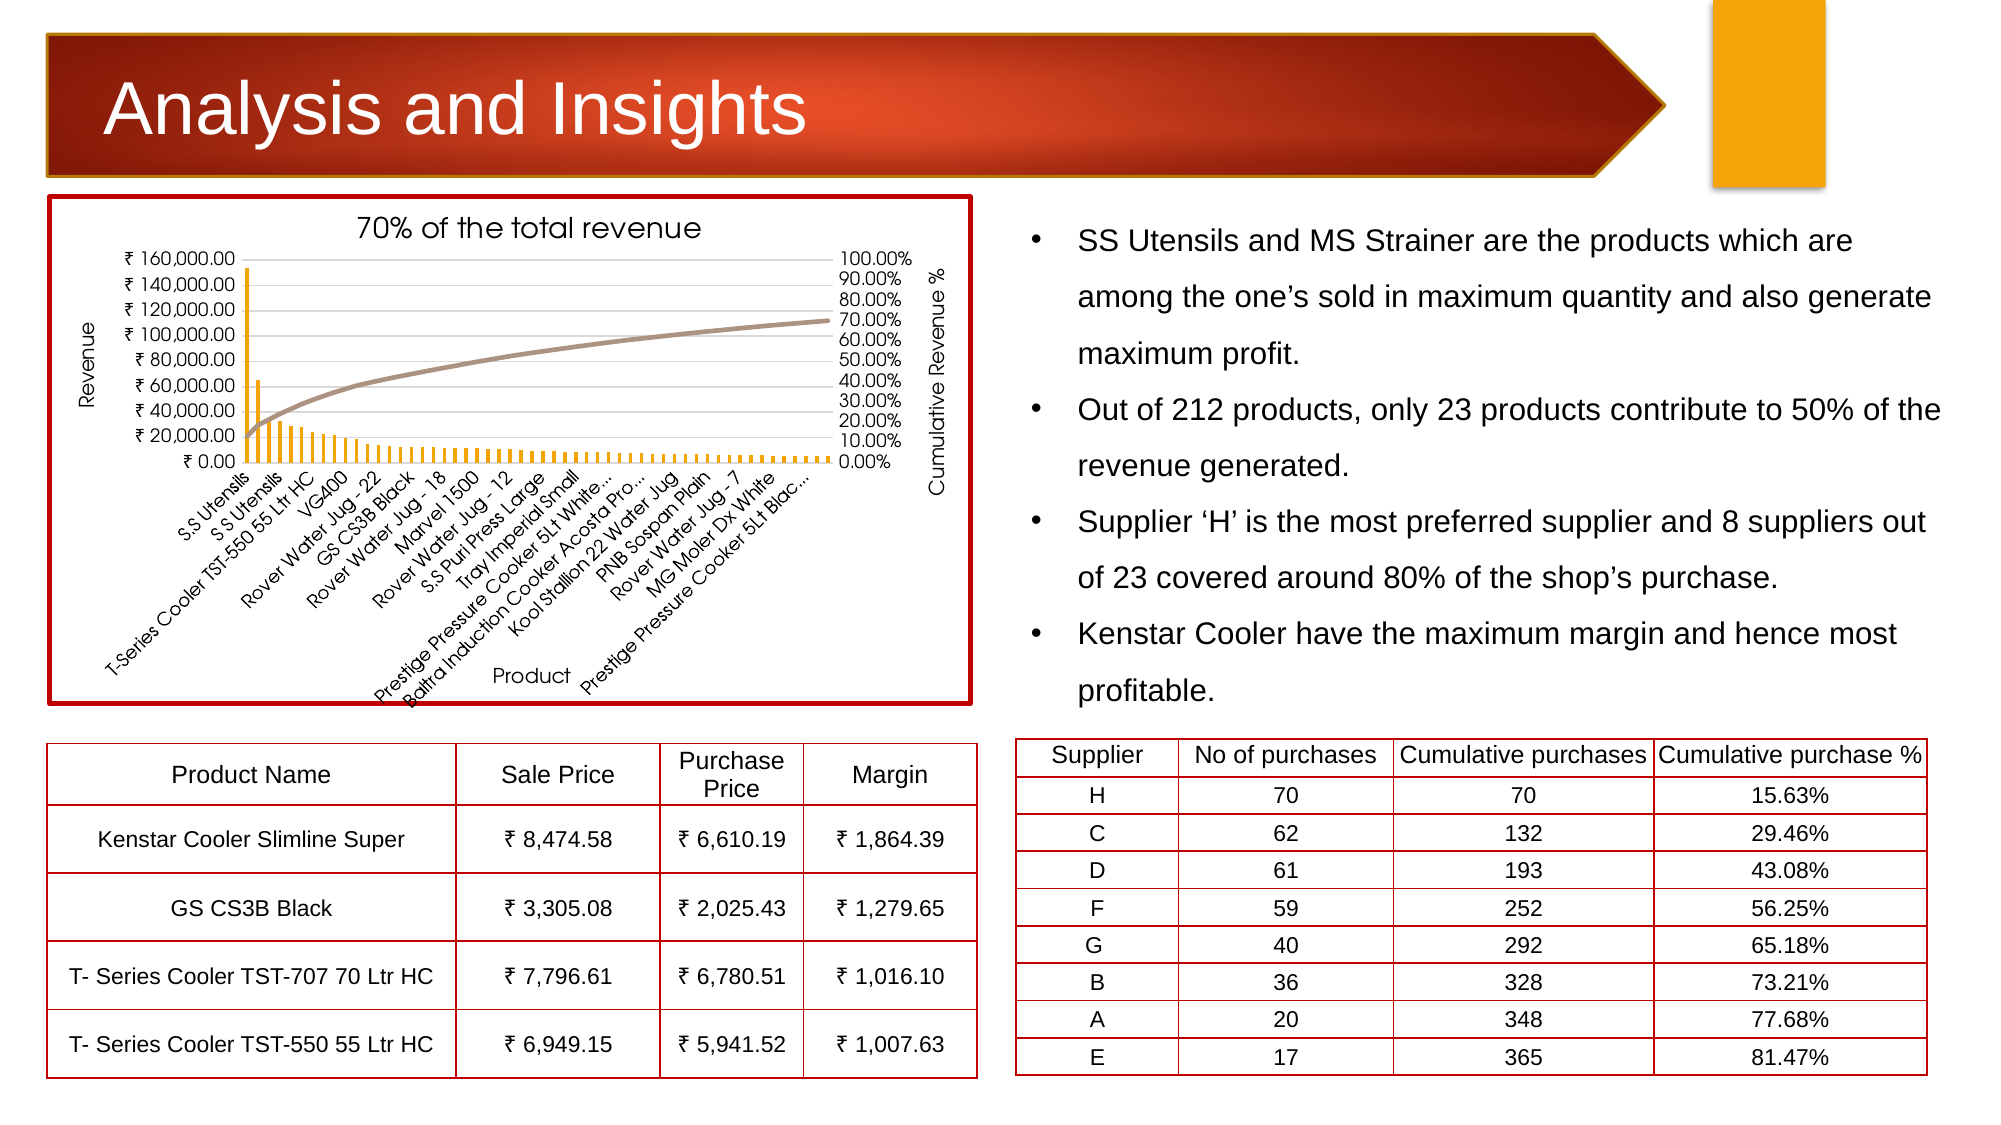

Analysis and Insights

### Chart: 70% of the total revenue

| Category |  |  |
|---|---|---|
| S.S Utensils | 154136.42051360002 | 0.13027511680397139 |
| EDGE 1200 mm Brown CF | 64999.87519999999 | 0.1852125956016992 |
| EDGE 1200 mm White CF | 33400.018 | 0.2134420771979766 |
| S S Utensils | 32978.7920001288 | 0.24131554127320845 |
| Thermosteel 1000 ML | 28796.559756 | 0.265654209404109 |
| Kool Stallion 10 | 28605.200335999994 | 0.2898311417771077 |
| T-Series Cooler TST-550 55 Ltr HC | 24599.990999999998 | 0.3106228968355358 |
| SS Utensils | 22855.683200000003 | 0.32994037409751653 |
| MS Strainer | 21701.446783999996 | 0.3482822981228725 |
| VG400 | 19300.610999999997 | 0.3645950510986765 |
| Frendz Ceiling Fan CF-086 | 19133.2752 | 0.3807663729265543 |
| Eveready LED Panel 2X2 36 Watt | 14999.999616 | 0.3934442766661283 |
| Rover Water Jug - 22 | 13875.001798000001 | 0.40517133944510514 |
| LED Adore 7W B22 CDL 3 Star Lamp | 13575.270016000002 | 0.41664507083893765 |
| PNB Deep Dibba | 12829.600000000002 | 0.42748856670434704 |
| GS CS3B Black | 12400.000027999999 | 0.43796896742102526 |
| Rover Water Jug -12 | 12385.489214000001 | 0.44843710369051776 |
| HC2000 | 12250.00716 | 0.4587907313944755 |
| Rover Water Jug - 18 | 11975.008278000001 | 0.46891193180218405 |
| Royal Fridge Bottle | 11890.00008 | 0.478961283824632 |
| New Shakti Glasslined 15L V SWH | 11599.994956000002 | 0.48876552537106804 |
| Marvel 1500 | 11494.500241999998 | 0.4984806034599465 |
| Rover Water Jug -18 | 11100.001816 | 0.507862254002273 |
| Viva Tuff Jug 1500 | 11066.399664 | 0.5172155042206393 |
| Rover Water Jug - 12 | 10885.01148 | 0.5264154463059978 |
| Kenstar Cooler Slimline Super | 10000.0044 | 0.5348673860676019 |
| T-Series Cooler TST-707 70 Ltr HC | 9199.9998 | 0.5426431670578952 |
| S.S Puri Press Large | 9175.6 | 0.5503983254932829 |
| Thermosteel 500ML | 9086.0 | 0.5580777545817276 |
| RH QH800 Black | 8850.0 | 0.5655577179795633 |
| Tray Imperial Small | 8609.997322 | 0.5728348326489445 |
| Inox Pressure Cooker 3.5Ltr I/B | 8599.999968 | 0.5801034976186653 |
| Glass Royal PNB | 8525.720000000001 | 0.5873093816345066 |
| Prestige Pressure Cooker 5Lt White Handi | 8199.990399999999 | 0.5942399610757049 |
| Thermosteel 500 ML | 8053.0869999999995 | 0.6010463787027769 |
| Glass Damroo | 7496.384 | 0.607382274514768 |
| Baltra Induction Cooker Acosta Pro BIC-120 | 7399.999951999999 | 0.6136367071458354 |
| Cista Room Heater White 2000W | 7049.999916000001 | 0.6195953219849795 |
| Sospan PNB C.B | 6971.9439999999995 | 0.6254879644631446 |
| Kool Stallion 22 Water Jug | 6900.004688 | 0.6313198042949112 |
| Viva Tuff Jug 1000 | 6849.9 | 0.6371092959648361 |
| Iron Utensil Karahi | 6542.513599999999 | 0.6426389866154397 |
| PNB Sospan Plain | 6532.134000000001 | 0.6481599044945084 |
| Imperial Fridge Bottle | 6344.999696000001 | 0.6535226576566959 |
| Pro Juicer | 6260.018 | 0.6588135848329437 |
| Rover Water Jug - 7 | 6149.992558 | 0.6640115192093056 |
| Deep Dabba 10X14 | 6092.072000000001 | 0.6691604995004898 |
| Milton Bottle Set | 5947.200000000001 | 0.6741870349038354 |
| MG Moler Dx White | 5549.999964 | 0.6788778593771359 |
| 5 in One Square Plate PNB | 5485.199999999999 | 0.6835139153353063 |
| Fresh Sip JMG | 5299.999972 | 0.6879934414142995 |
| Prestige Pressure Cooker 5Lt Black HA | 5299.9968 | 0.6924729648123387 |
| GSS-2 Steelo 2 Burner Gas Stove | 5199.99804 | 0.6968679698979904 |
| Sapp. H/A Concave Tawa 220 Mm | 5149.999904 | 0.7012207168788692 |
SS Utensils and MS Strainer are the products which are among the one’s sold in maximum quantity and also generate maximum profit.
Out of 212 products, only 23 products contribute to 50% of the revenue generated.
Supplier ‘H’ is the most preferred supplier and 8 suppliers out of 23 covered around 80% of the shop’s purchase.
Kenstar Cooler have the maximum margin and hence most profitable.
| Supplier | No of purchases | Cumulative purchases | Cumulative purchase % |
| --- | --- | --- | --- |
| H | 70 | 70 | 15.63% |
| C | 62 | 132 | 29.46% |
| D | 61 | 193 | 43.08% |
| F | 59 | 252 | 56.25% |
| G | 40 | 292 | 65.18% |
| B | 36 | 328 | 73.21% |
| A | 20 | 348 | 77.68% |
| E | 17 | 365 | 81.47% |
| Product Name | Sale Price | Purchase Price | Margin |
| --- | --- | --- | --- |
| Kenstar Cooler Slimline Super | ₹ 8,474.58 | ₹ 6,610.19 | ₹ 1,864.39 |
| GS CS3B Black | ₹ 3,305.08 | ₹ 2,025.43 | ₹ 1,279.65 |
| T- Series Cooler TST-707 70 Ltr HC | ₹ 7,796.61 | ₹ 6,780.51 | ₹ 1,016.10 |
| T- Series Cooler TST-550 55 Ltr HC | ₹ 6,949.15 | ₹ 5,941.52 | ₹ 1,007.63 |